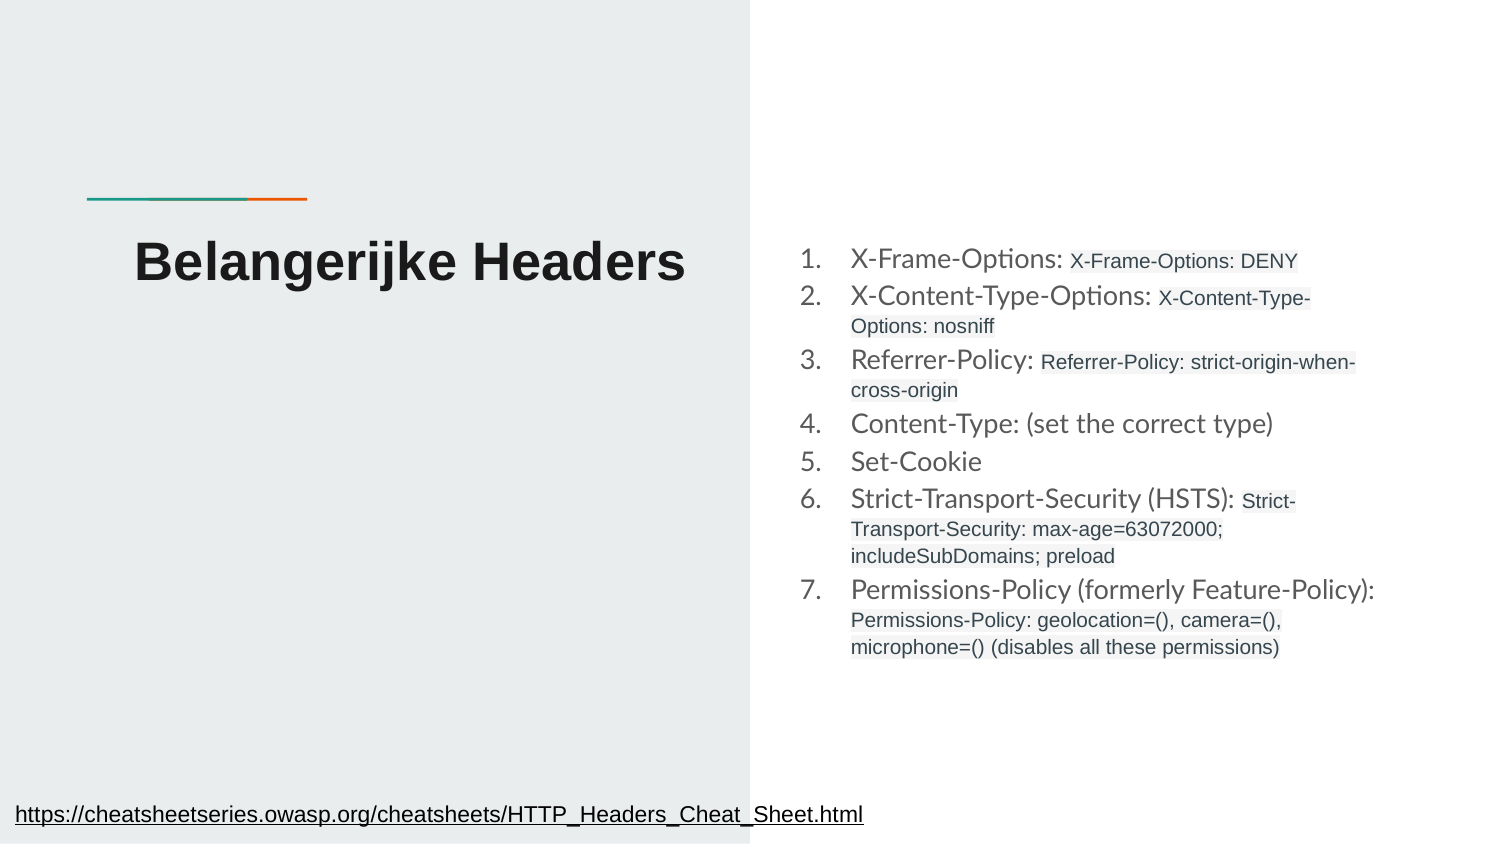

# Belangerijke Headers
X-Frame-Options: X-Frame-Options: DENY
X-Content-Type-Options: X-Content-Type-Options: nosniff
Referrer-Policy: Referrer-Policy: strict-origin-when-cross-origin
Content-Type: (set the correct type)
Set-Cookie
Strict-Transport-Security (HSTS): Strict-Transport-Security: max-age=63072000; includeSubDomains; preload
Permissions-Policy (formerly Feature-Policy): Permissions-Policy: geolocation=(), camera=(), microphone=() (disables all these permissions)

https://cheatsheetseries.owasp.org/cheatsheets/HTTP_Headers_Cheat_Sheet.html